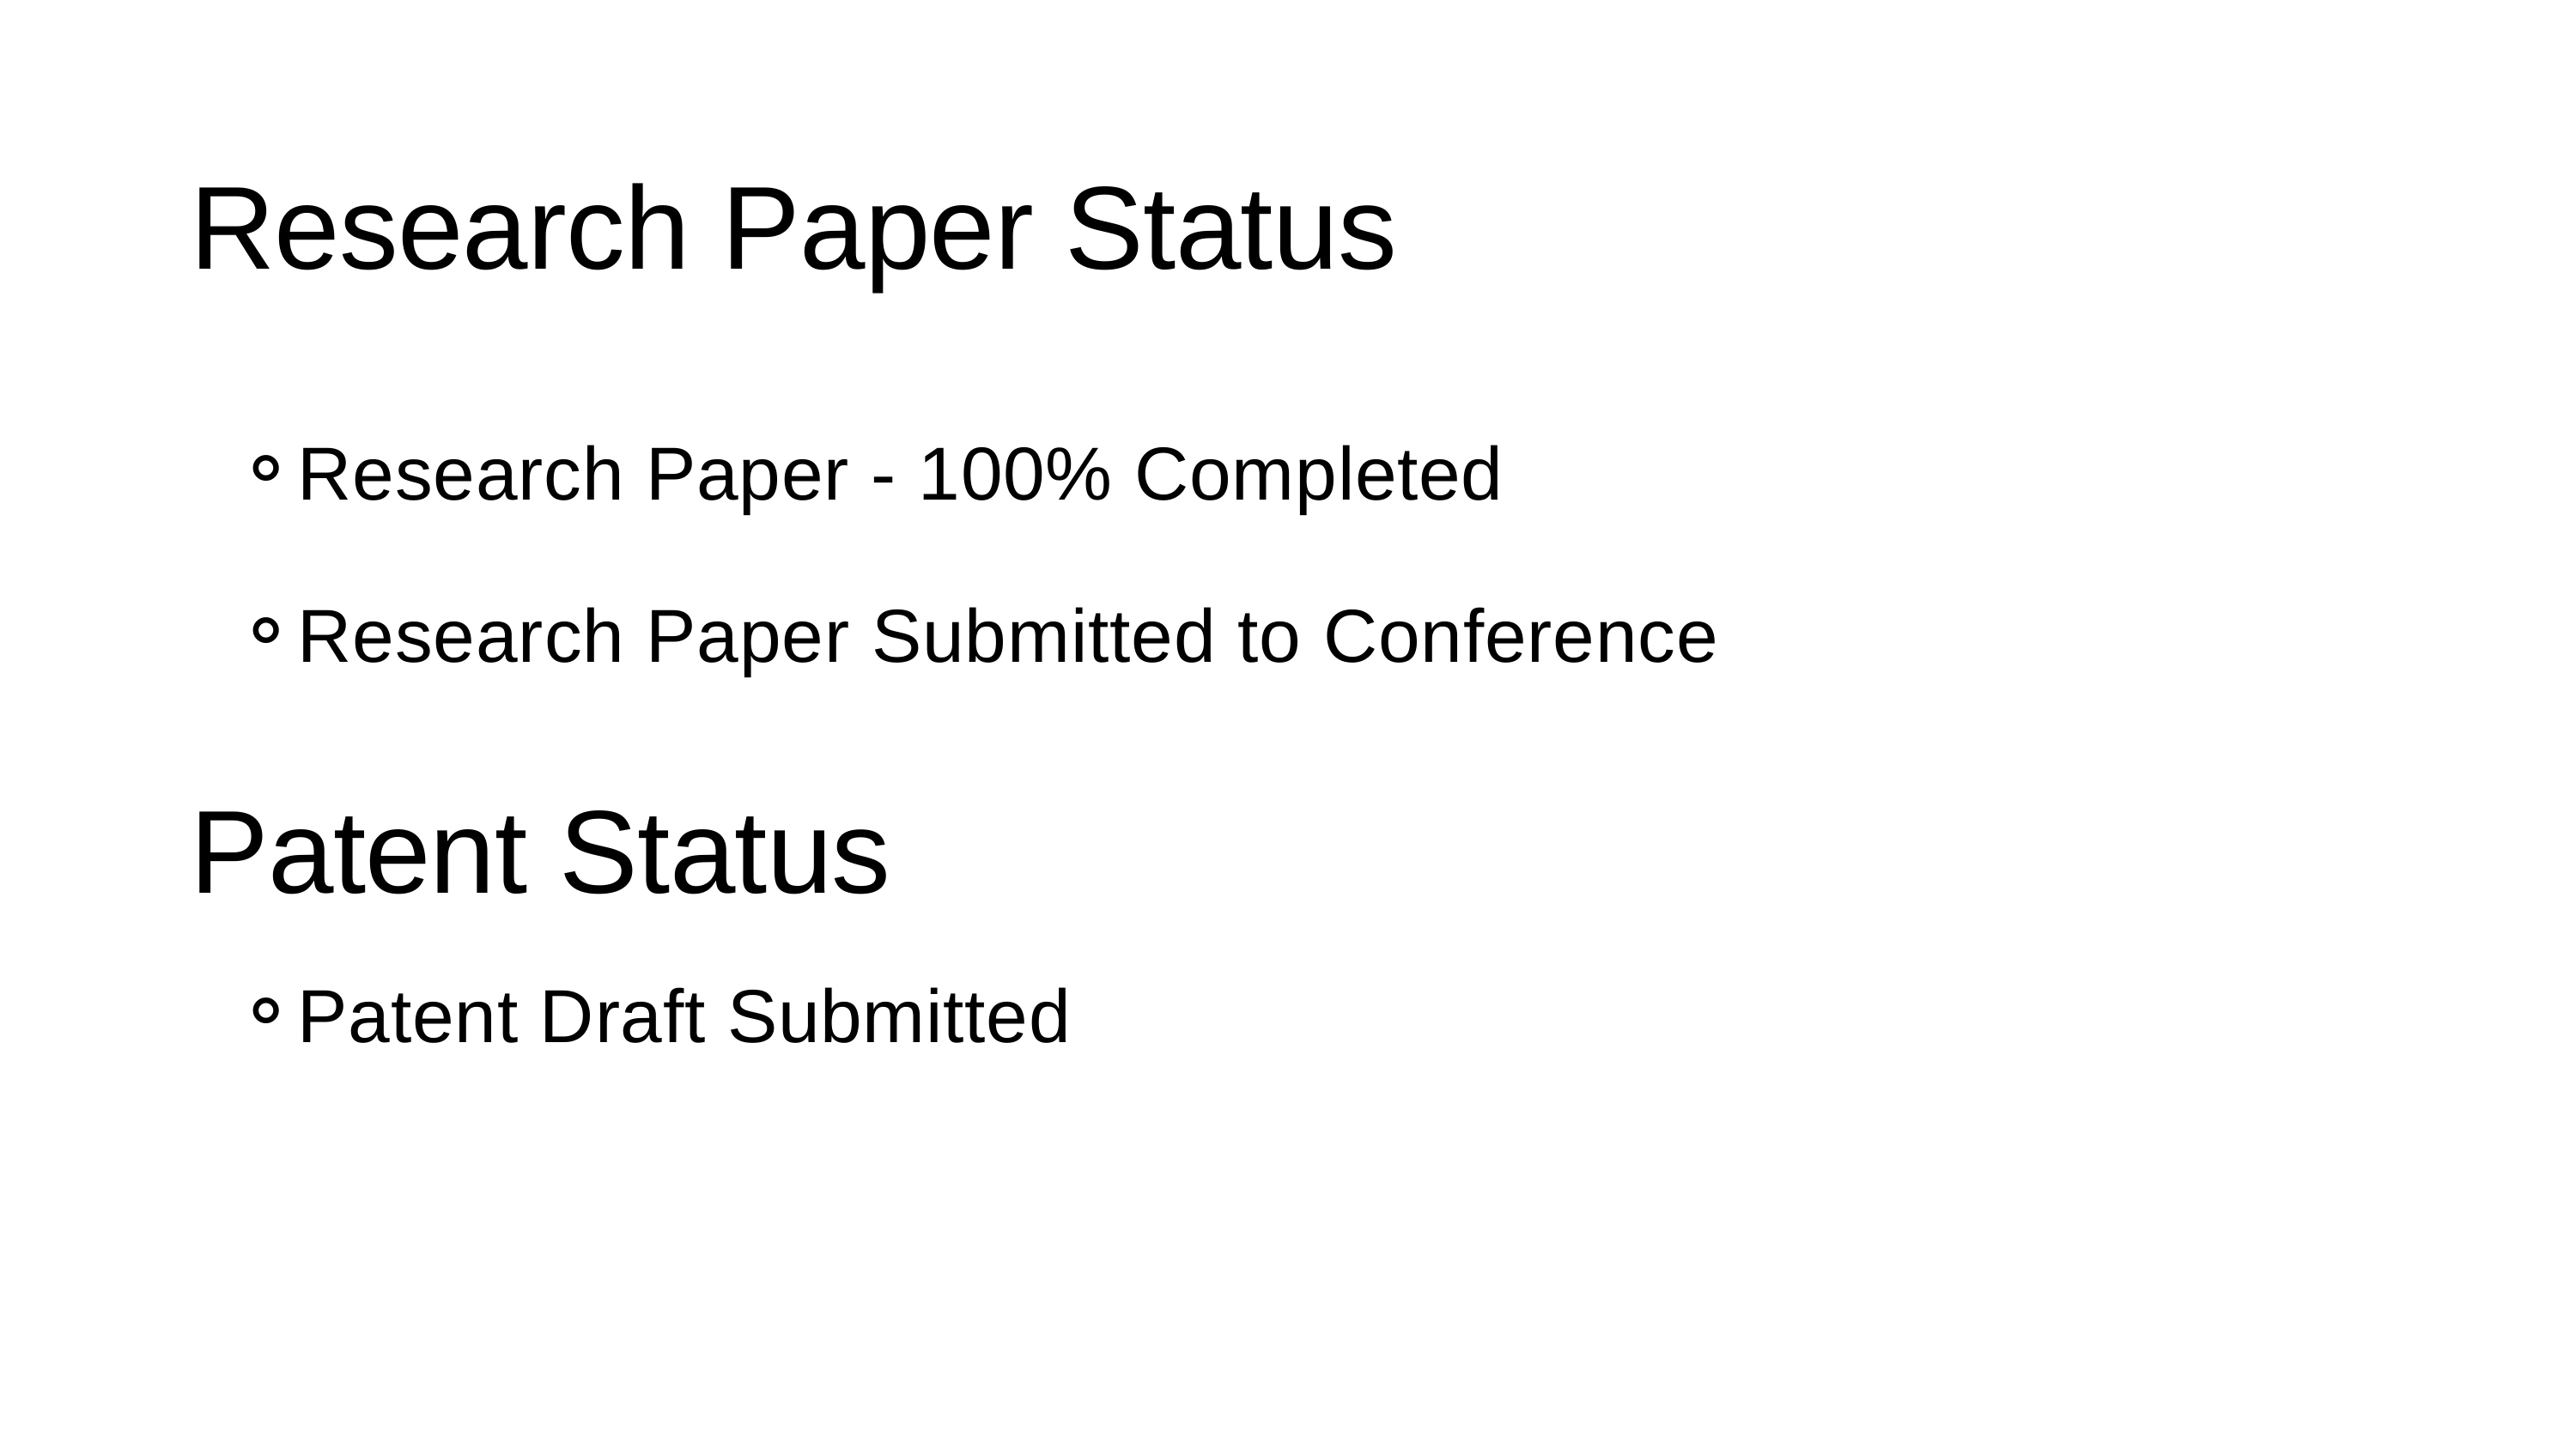

Research Paper Status
Research Paper - 100% Completed

Research Paper Submitted to Conference
Patent Status
Patent Draft Submitted